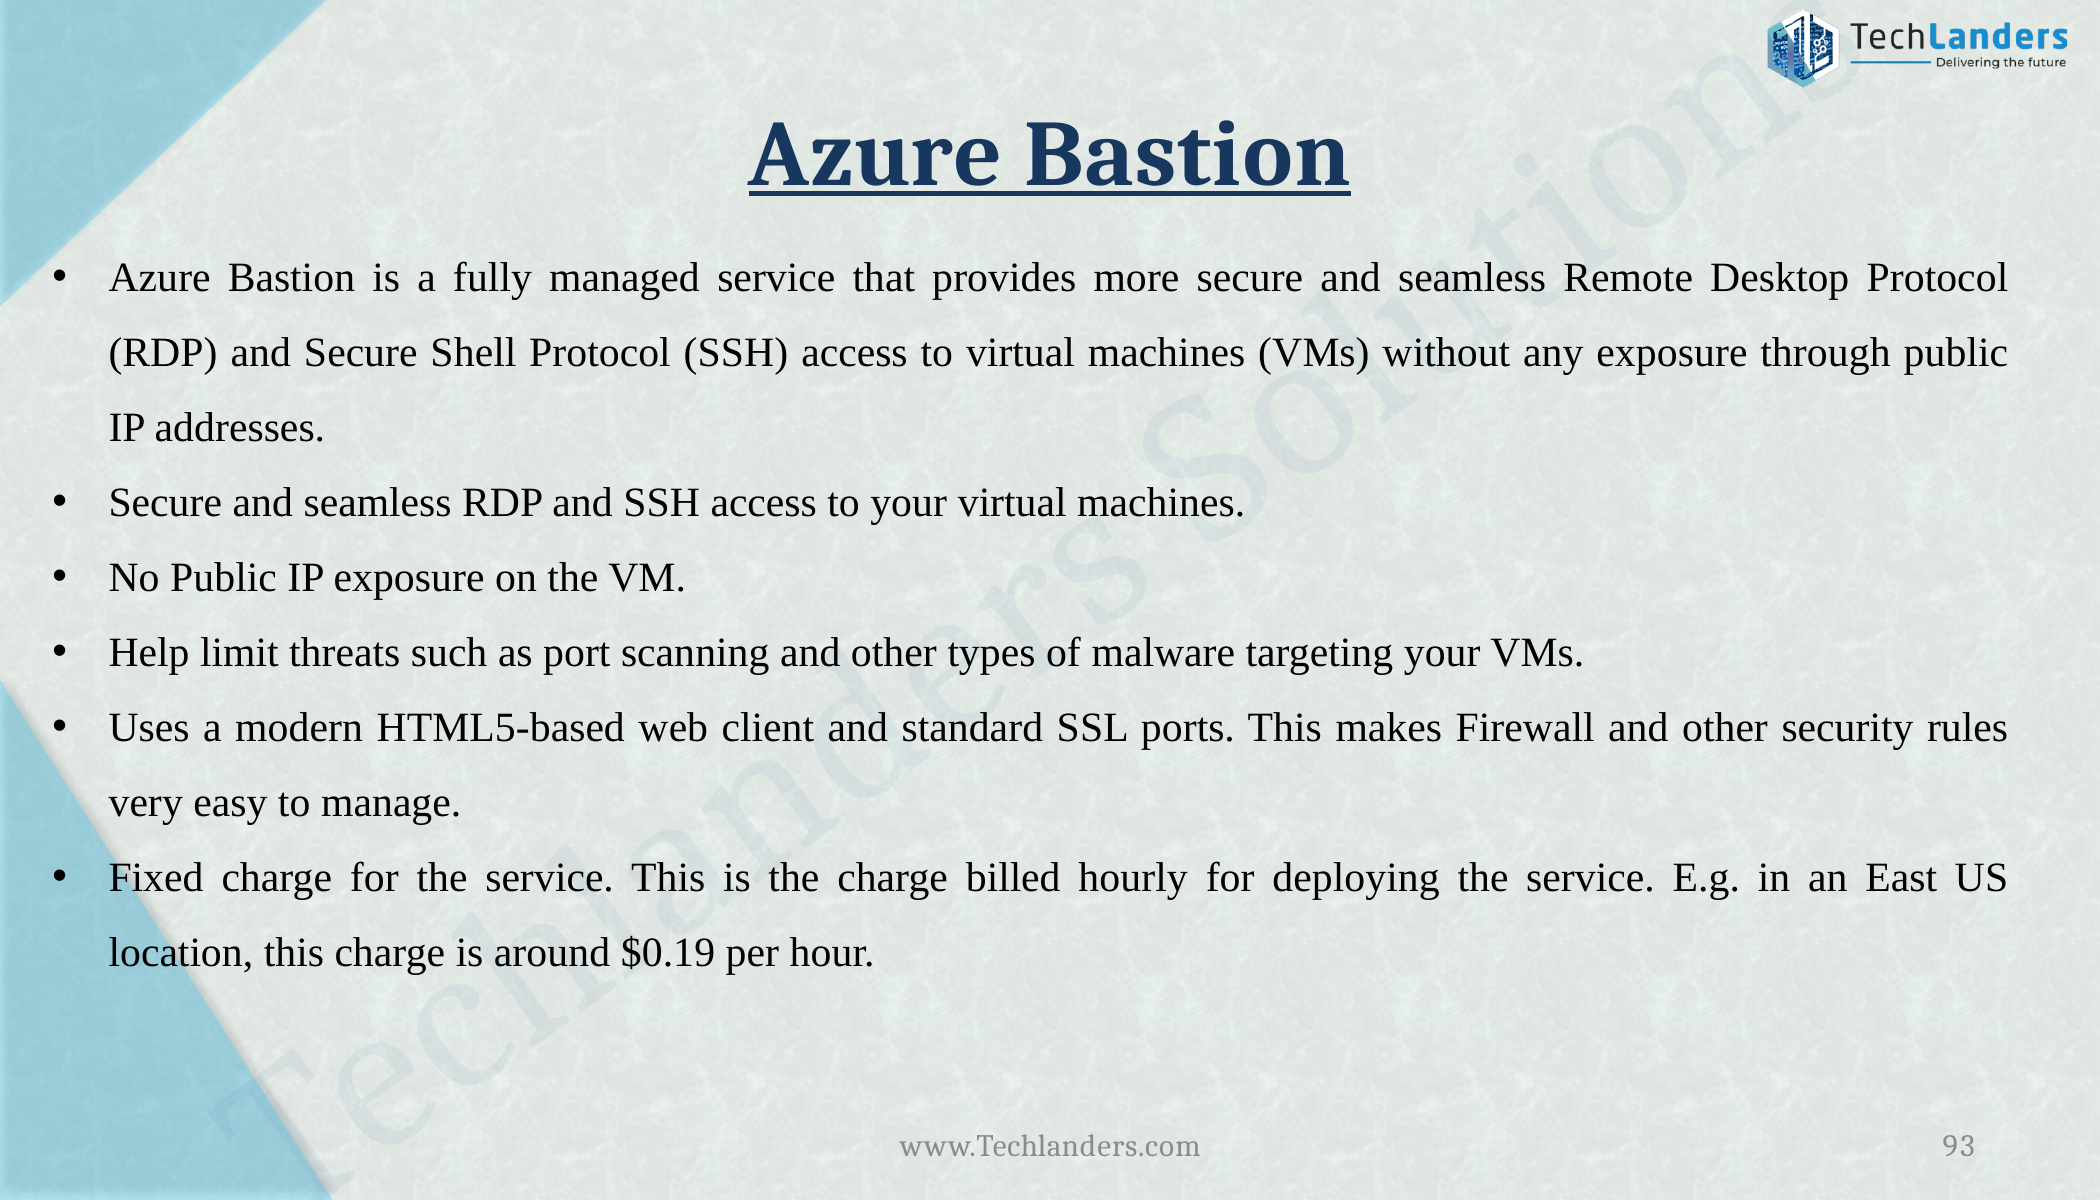

# Azure Bastion
Azure Bastion is a fully managed service that provides more secure and seamless Remote Desktop Protocol (RDP) and Secure Shell Protocol (SSH) access to virtual machines (VMs) without any exposure through public IP addresses.
Secure and seamless RDP and SSH access to your virtual machines.
No Public IP exposure on the VM.
Help limit threats such as port scanning and other types of malware targeting your VMs.
Uses a modern HTML5-based web client and standard SSL ports. This makes Firewall and other security rules very easy to manage.
Fixed charge for the service. This is the charge billed hourly for deploying the service. E.g. in an East US location, this charge is around $0.19 per hour.
www.Techlanders.com
93